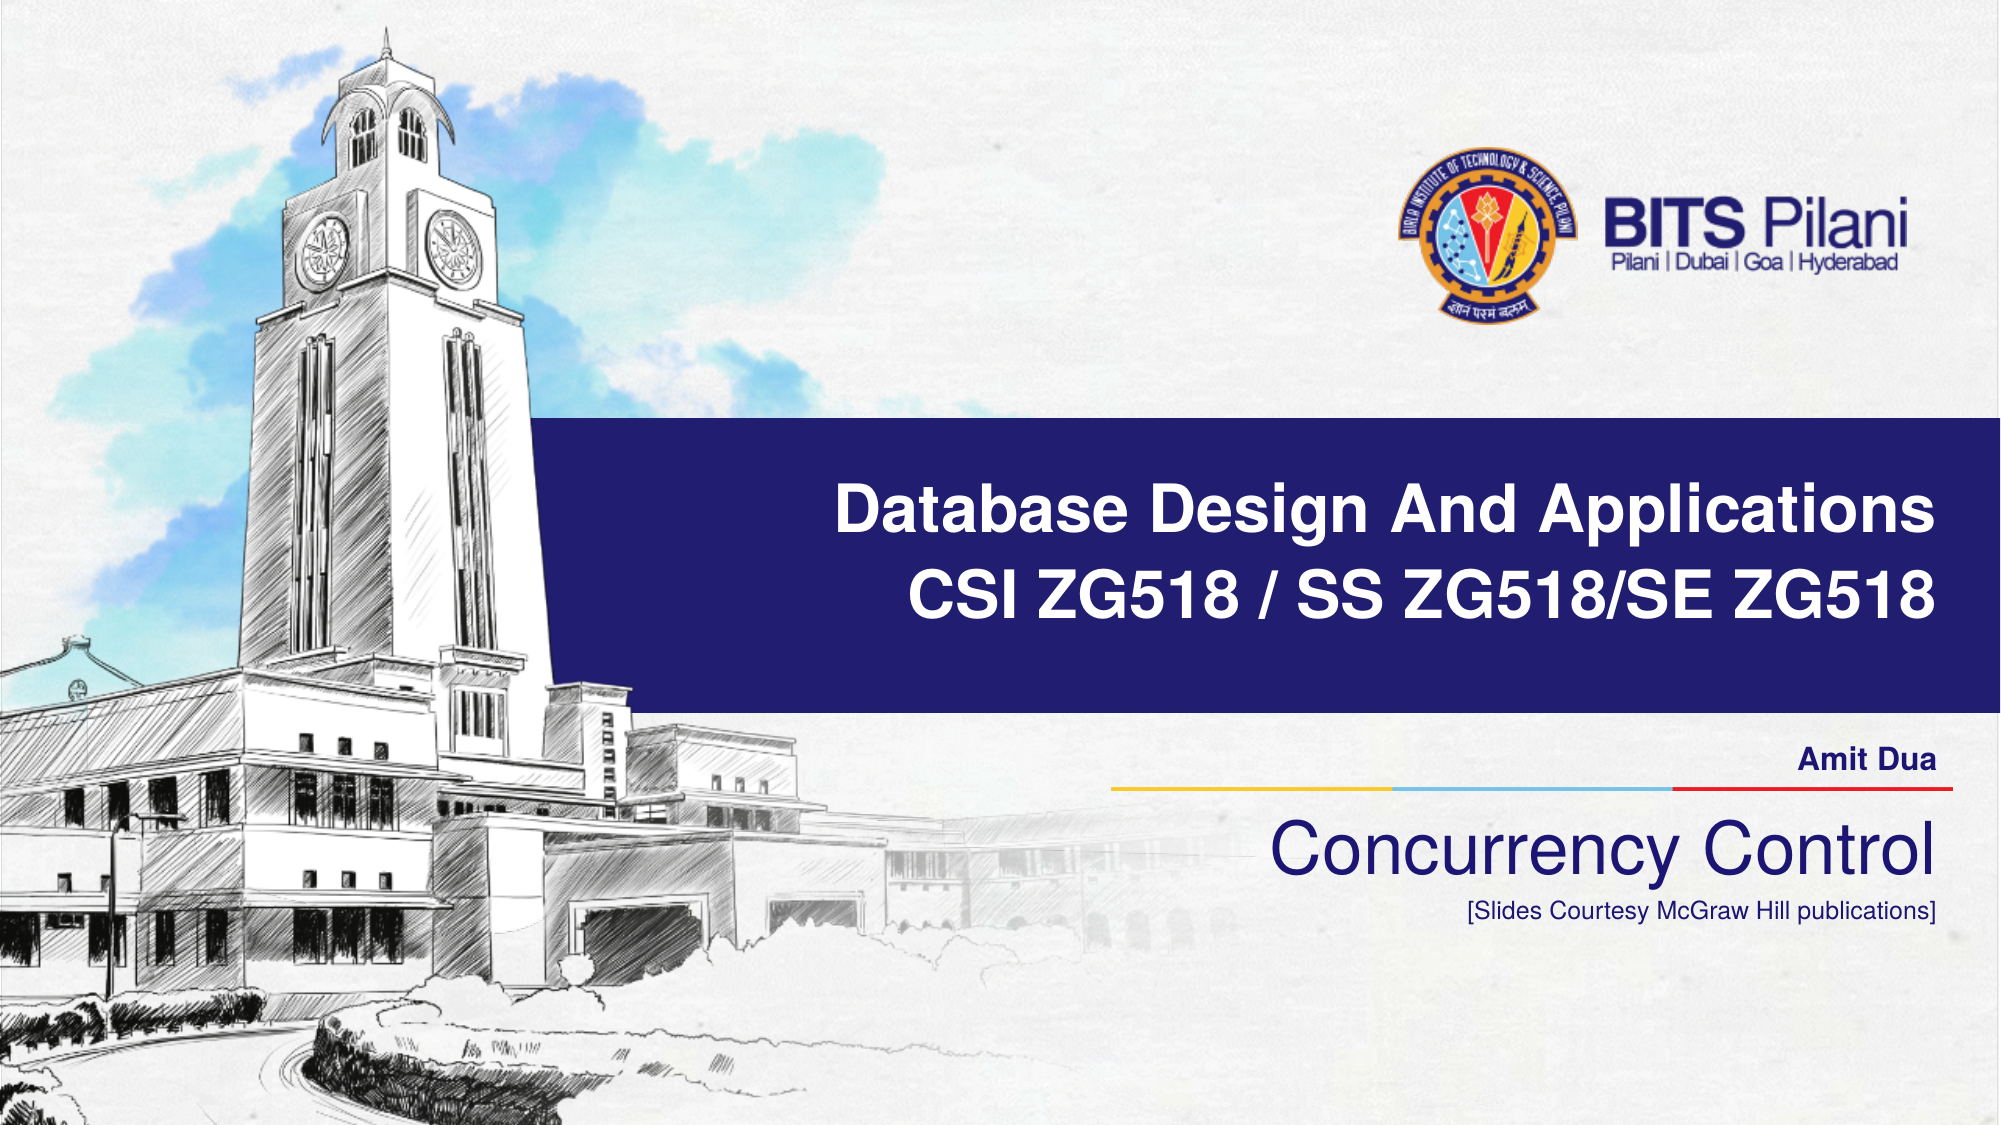

# Database Design And Applications CSI ZG518 / SS ZG518/SE ZG518
Amit Dua
Concurrency Control
[Slides Courtesy McGraw Hill publications]